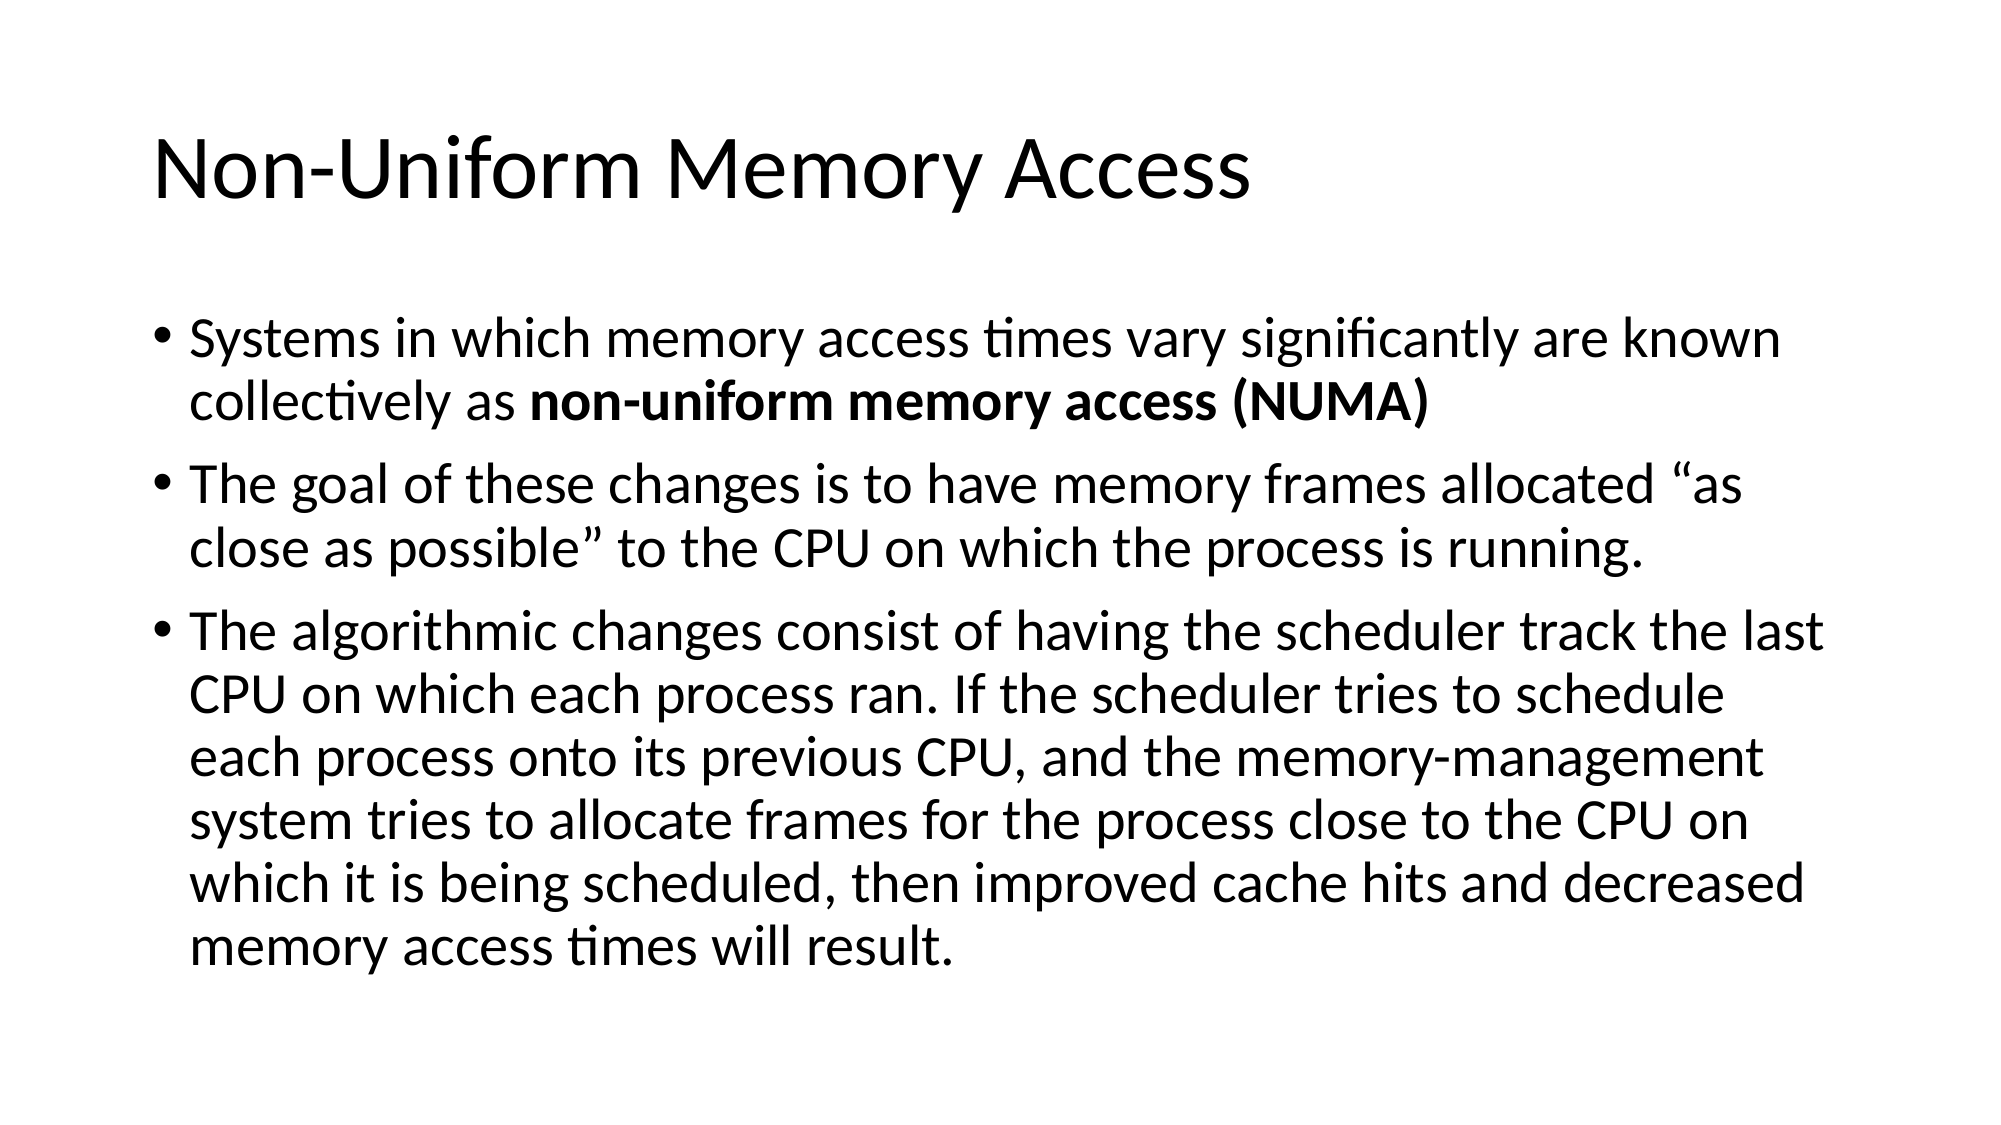

# Non-Uniform Memory Access
Systems in which memory access times vary significantly are known collectively as non-uniform memory access (NUMA)
The goal of these changes is to have memory frames allocated “as close as possible” to the CPU on which the process is running.
The algorithmic changes consist of having the scheduler track the last CPU on which each process ran. If the scheduler tries to schedule each process onto its previous CPU, and the memory-management system tries to allocate frames for the process close to the CPU on which it is being scheduled, then improved cache hits and decreased memory access times will result.